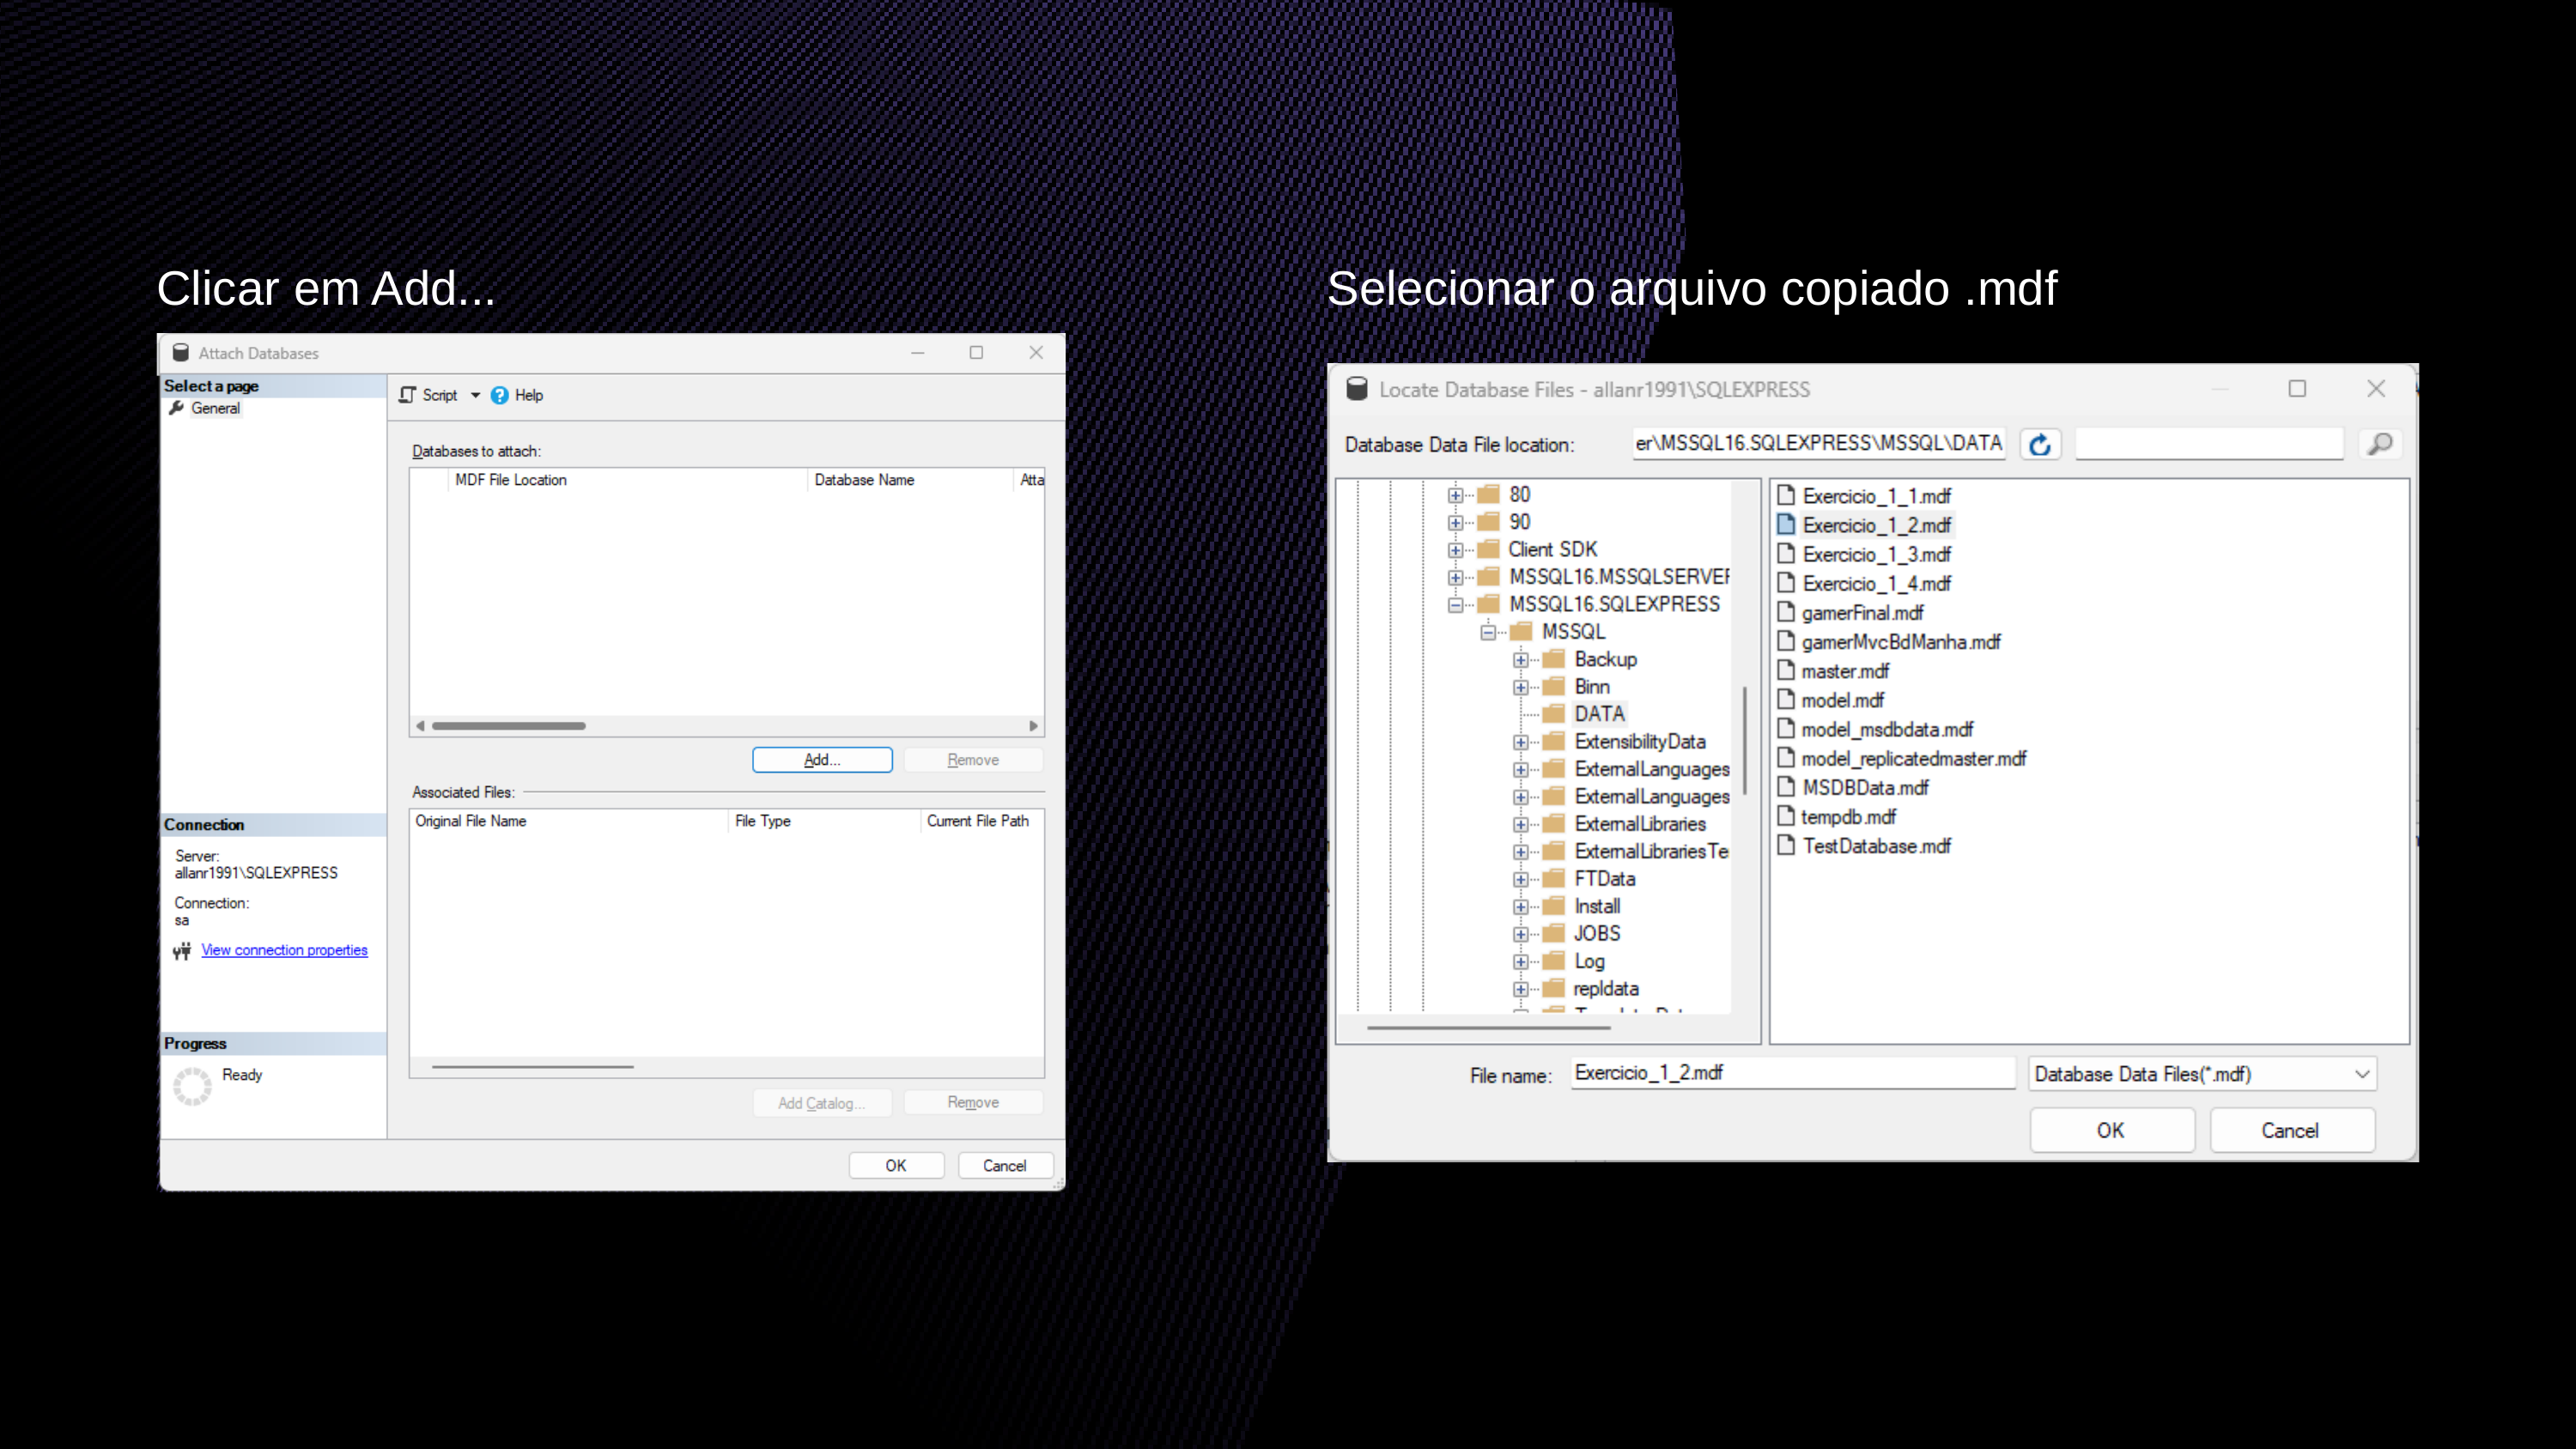

Clicar em Add...
Selecionar o arquivo copiado .mdf